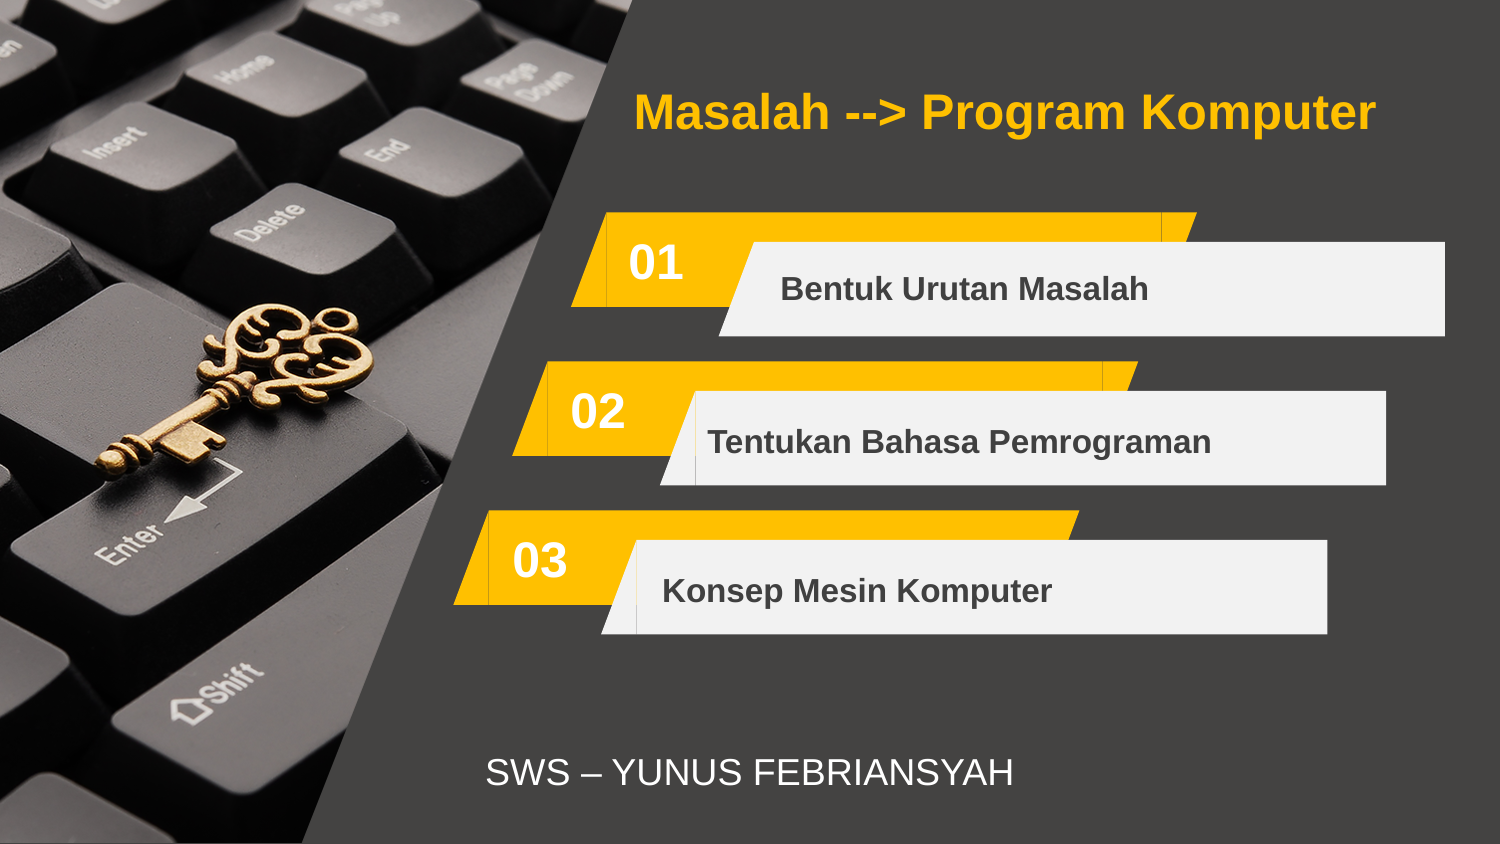

Masalah --> Program Komputer

01
Bentuk Urutan Masalah

02
Tentukan Bahasa Pemrograman

03
Konsep Mesin Komputer